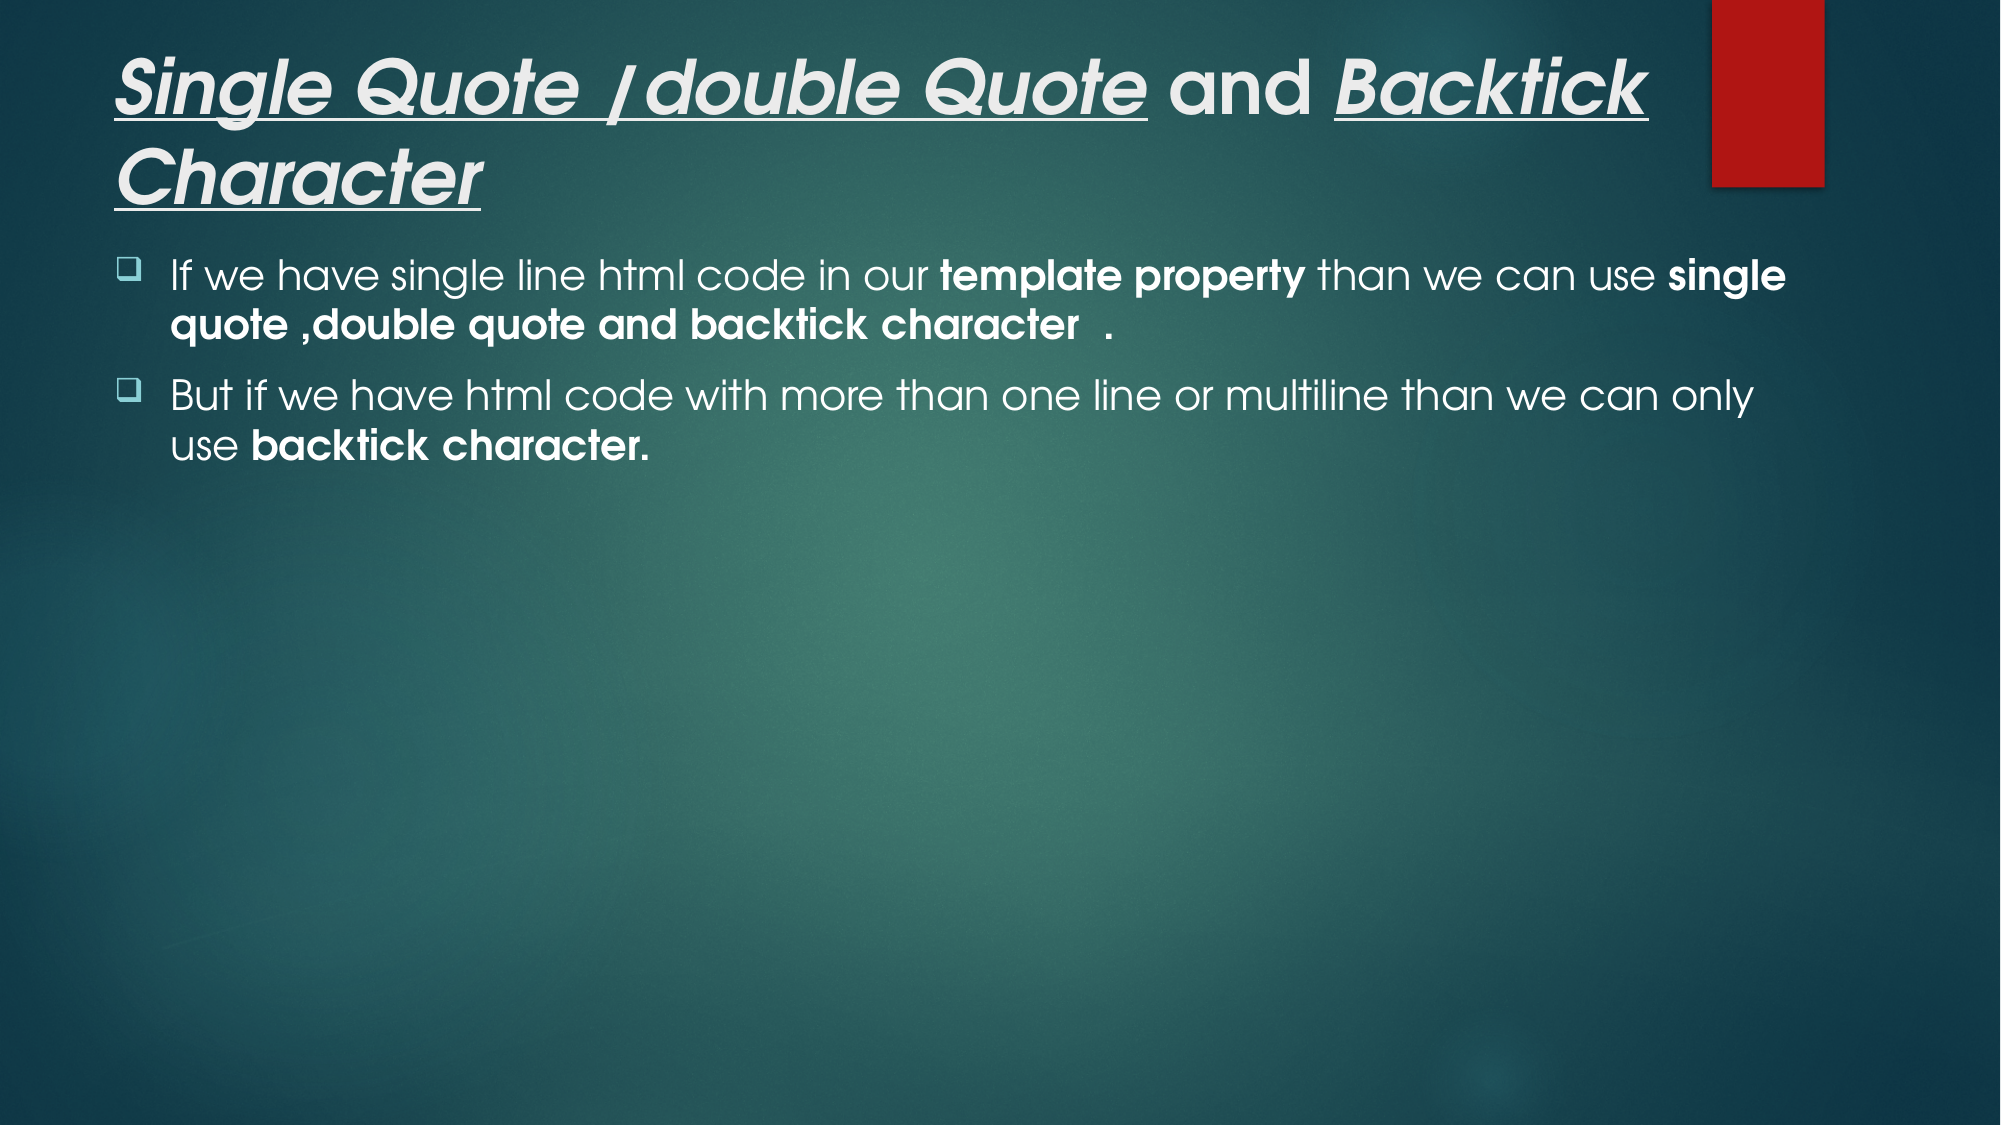

# Single Quote /double Quote and Backtick Character
If we have single line html code in our template property than we can use single quote ,double quote and backtick character  .
But if we have html code with more than one line or multiline than we can only use backtick character.